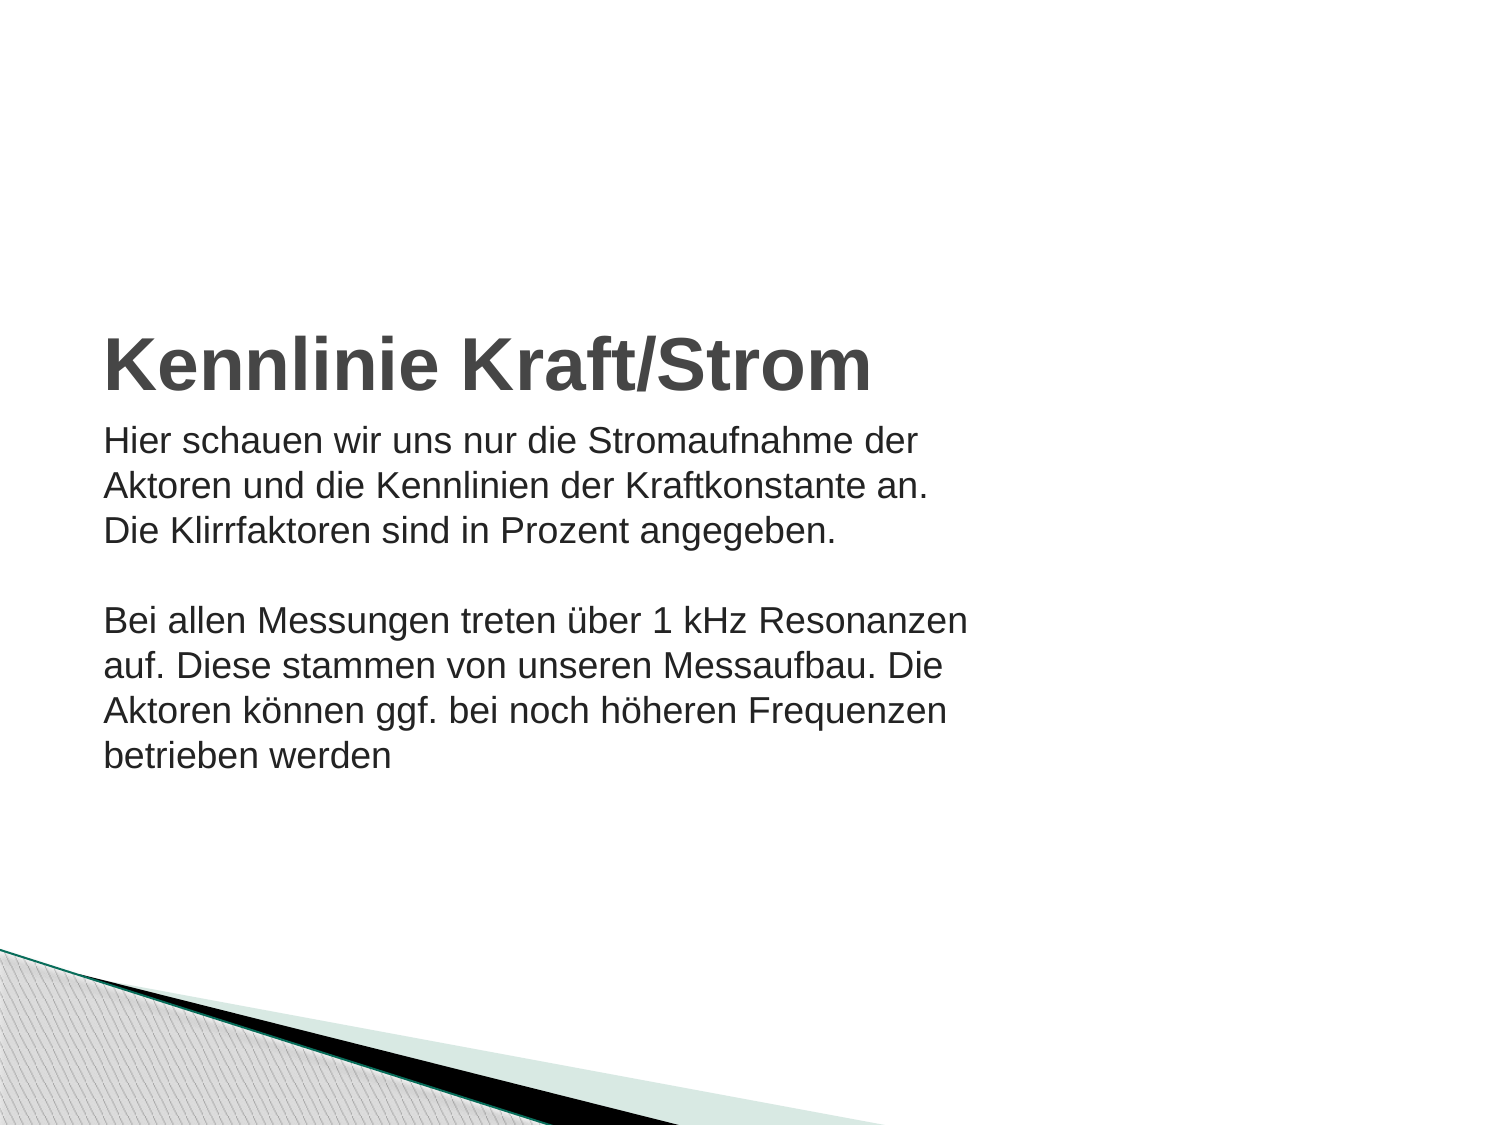

# Kennlinie Kraft/Strom
Hier schauen wir uns nur die Stromaufnahme der Aktoren und die Kennlinien der Kraftkonstante an. Die Klirrfaktoren sind in Prozent angegeben.

Bei allen Messungen treten über 1 kHz Resonanzen auf. Diese stammen von unseren Messaufbau. Die Aktoren können ggf. bei noch höheren Frequenzen betrieben werden